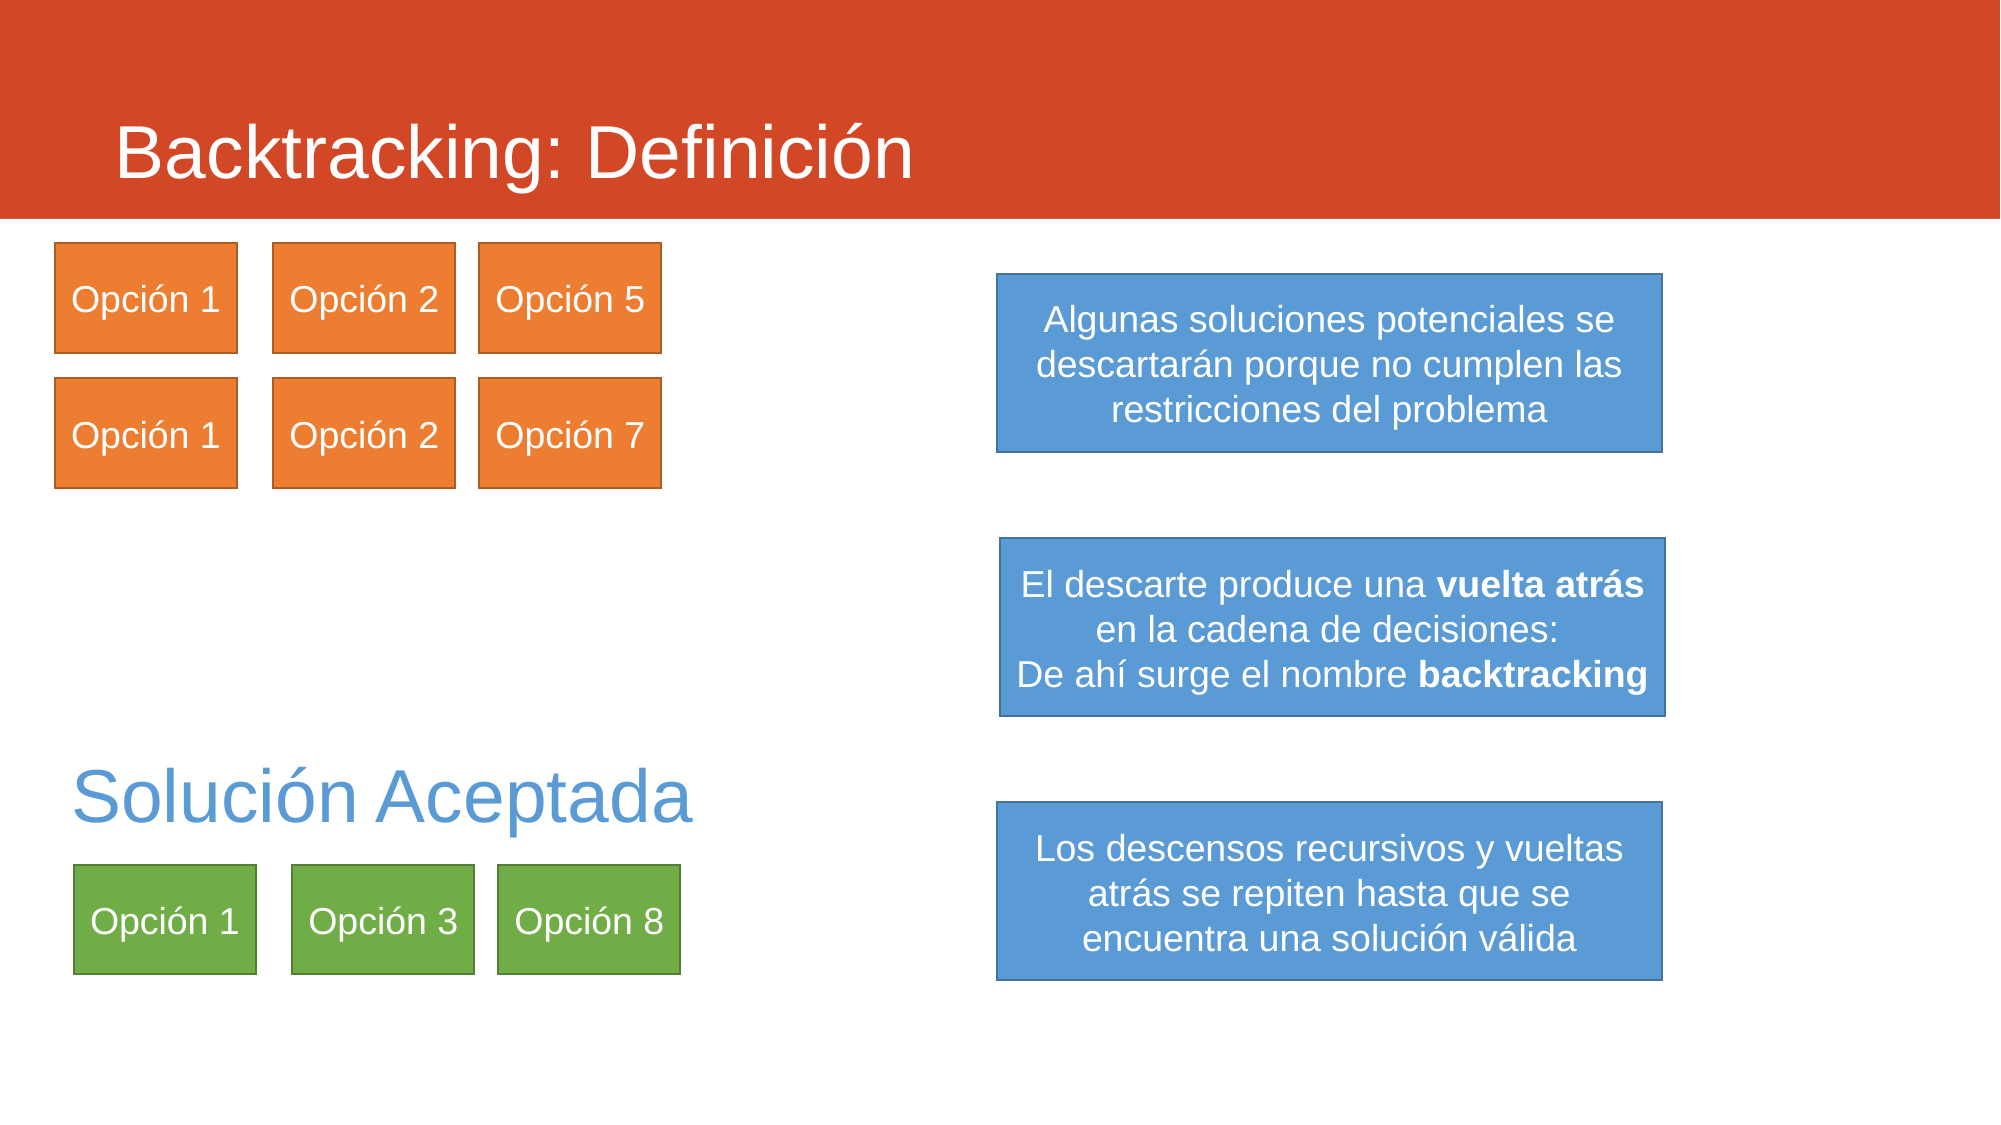

# Backtracking: Definición
Opción 1
Opción 2
Opción 5
Algunas soluciones potenciales se descartarán porque no cumplen las restricciones del problema
Opción 1
Opción 2
Opción 7
El descarte produce una vuelta atrás en la cadena de decisiones:
De ahí surge el nombre backtracking
Solución Aceptada
Los descensos recursivos y vueltas atrás se repiten hasta que se encuentra una solución válida
Opción 1
Opción 3
Opción 8